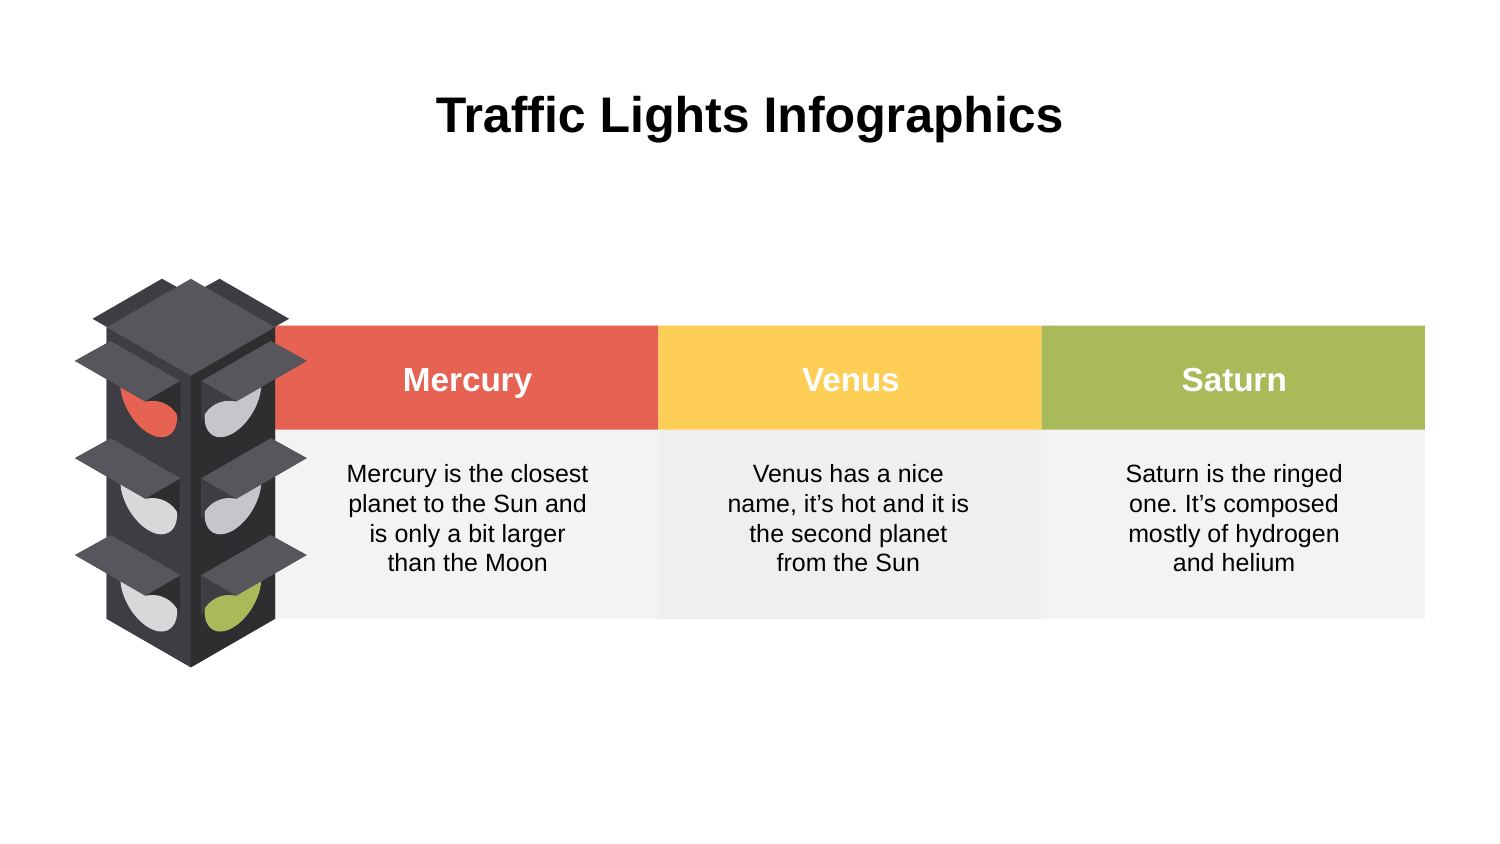

# Traffic Lights Infographics

Mercury

Venus

Saturn
Mercury is the closest planet to the Sun and is only a bit larger than the Moon
Venus has a nice name, it’s hot and it is the second planet from the Sun
Saturn is the ringed one. It’s composed mostly of hydrogen and helium